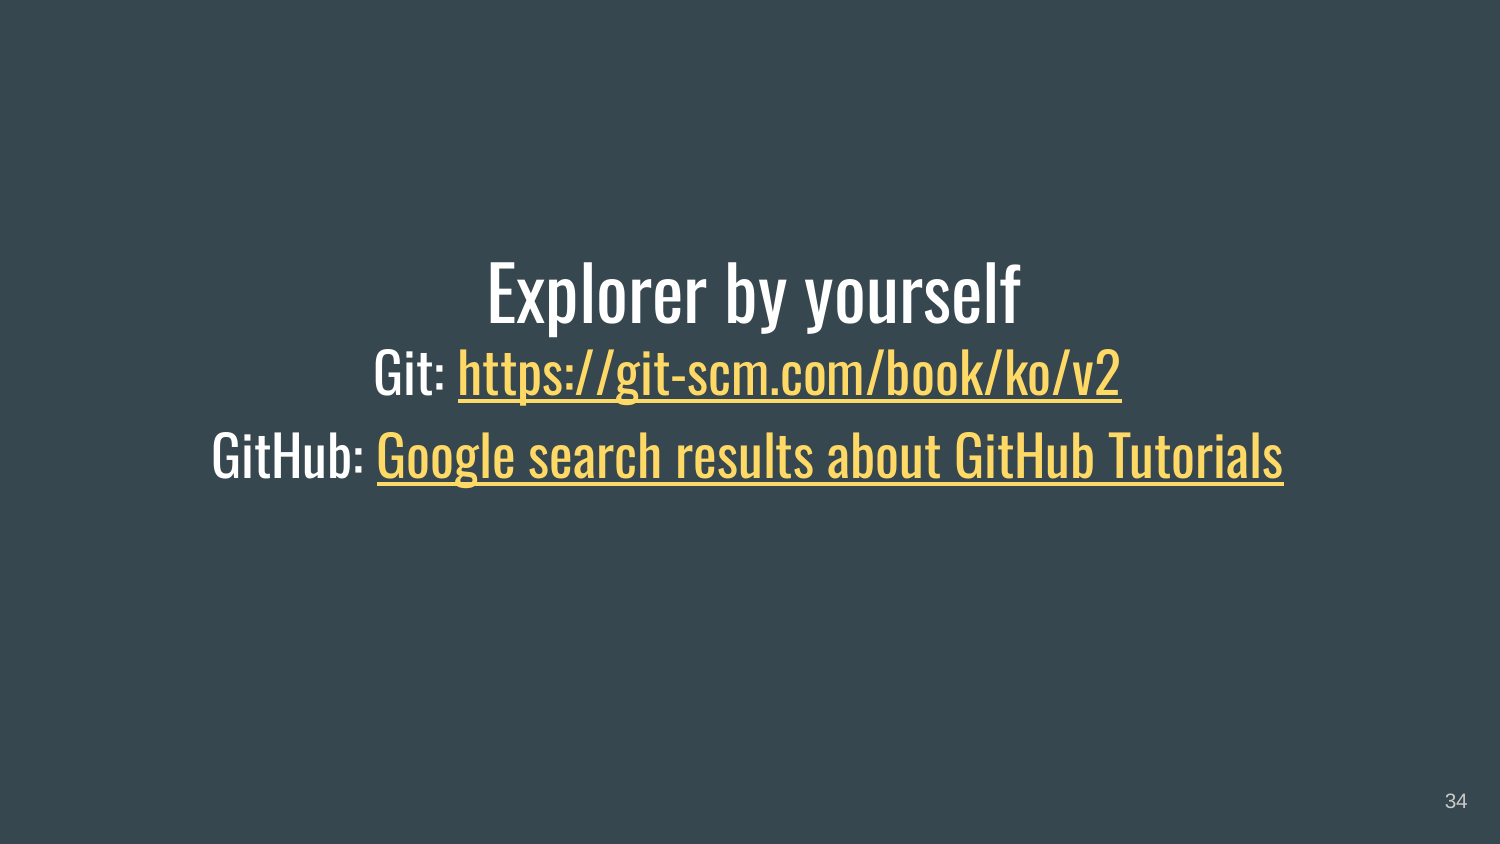

# Explorer by yourself
Git: https://git-scm.com/book/ko/v2
GitHub: Google search results about GitHub Tutorials

34